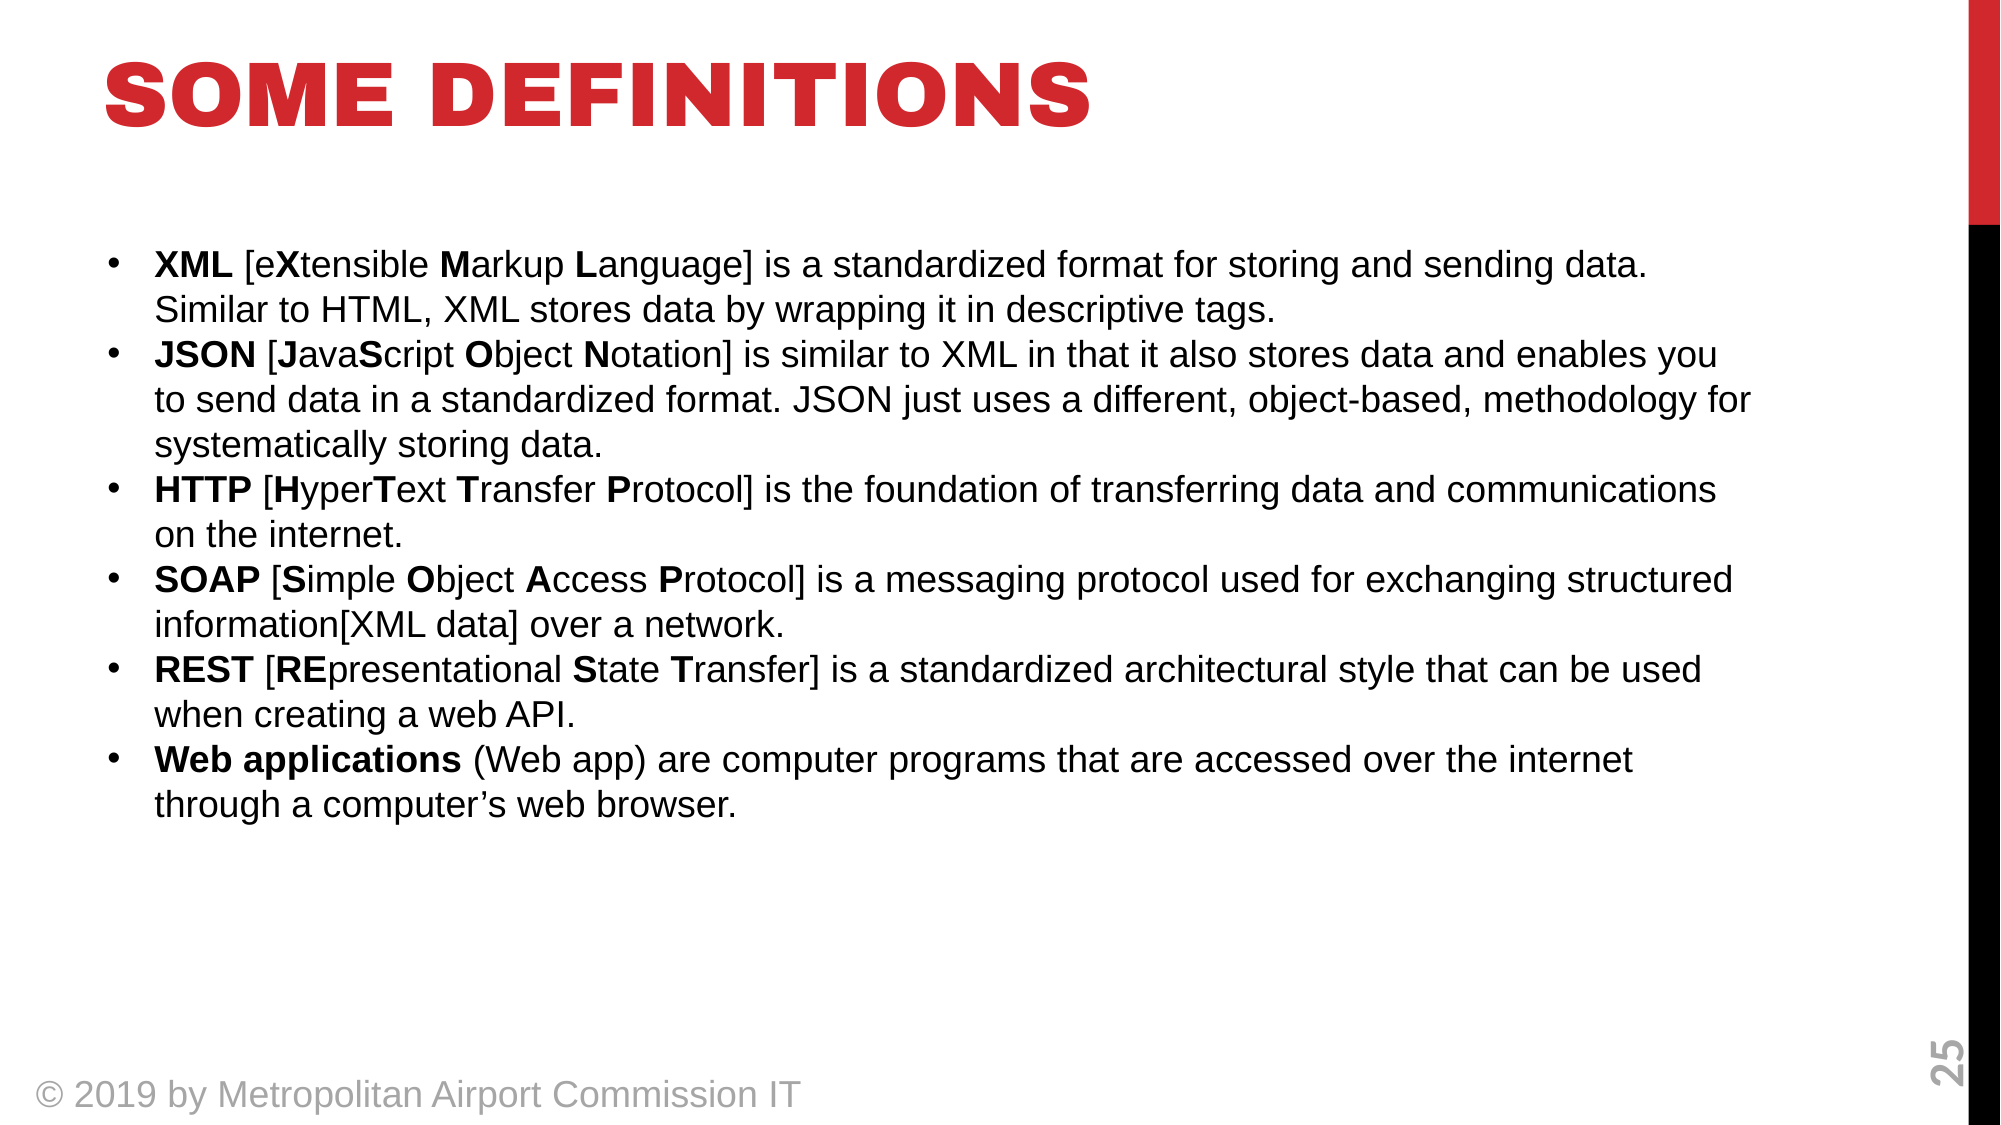

Some definitions
XML [eXtensible Markup Language] is a standardized format for storing and sending data. Similar to HTML, XML stores data by wrapping it in descriptive tags.
JSON [JavaScript Object Notation] is similar to XML in that it also stores data and enables you to send data in a standardized format. JSON just uses a different, object-based, methodology for systematically storing data.
HTTP [HyperText Transfer Protocol] is the foundation of transferring data and communications on the internet.
SOAP [Simple Object Access Protocol] is a messaging protocol used for exchanging structured information[XML data] over a network.
REST [REpresentational State Transfer] is a standardized architectural style that can be used when creating a web API.
Web applications (Web app) are computer programs that are accessed over the internet through a computer’s web browser.

25
© 2019 by Metropolitan Airport Commission IT